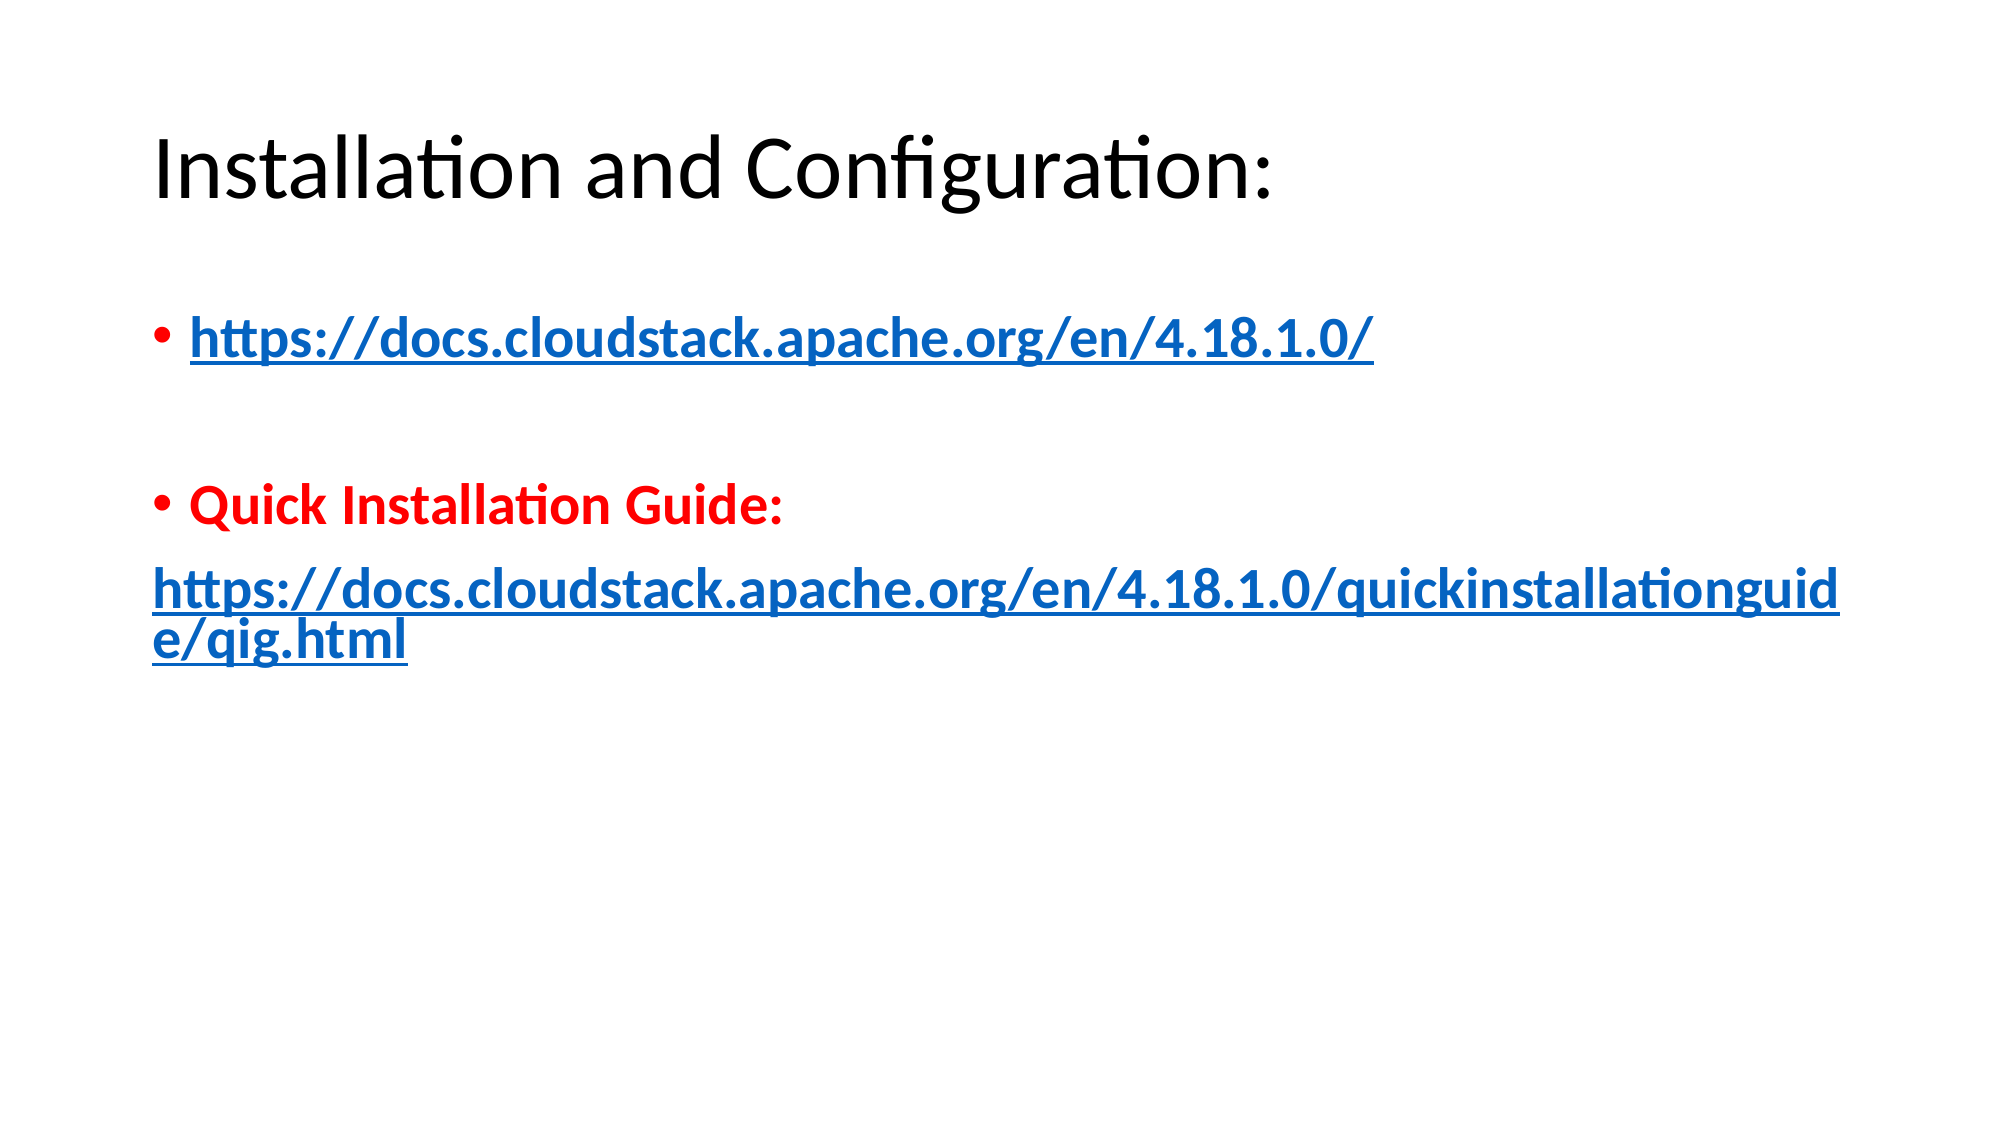

# Installation and Configuration:
https://docs.cloudstack.apache.org/en/4.18.1.0/

Quick Installation Guide:
https://docs.cloudstack.apache.org/en/4.18.1.0/quickinstallationguide/qig.html